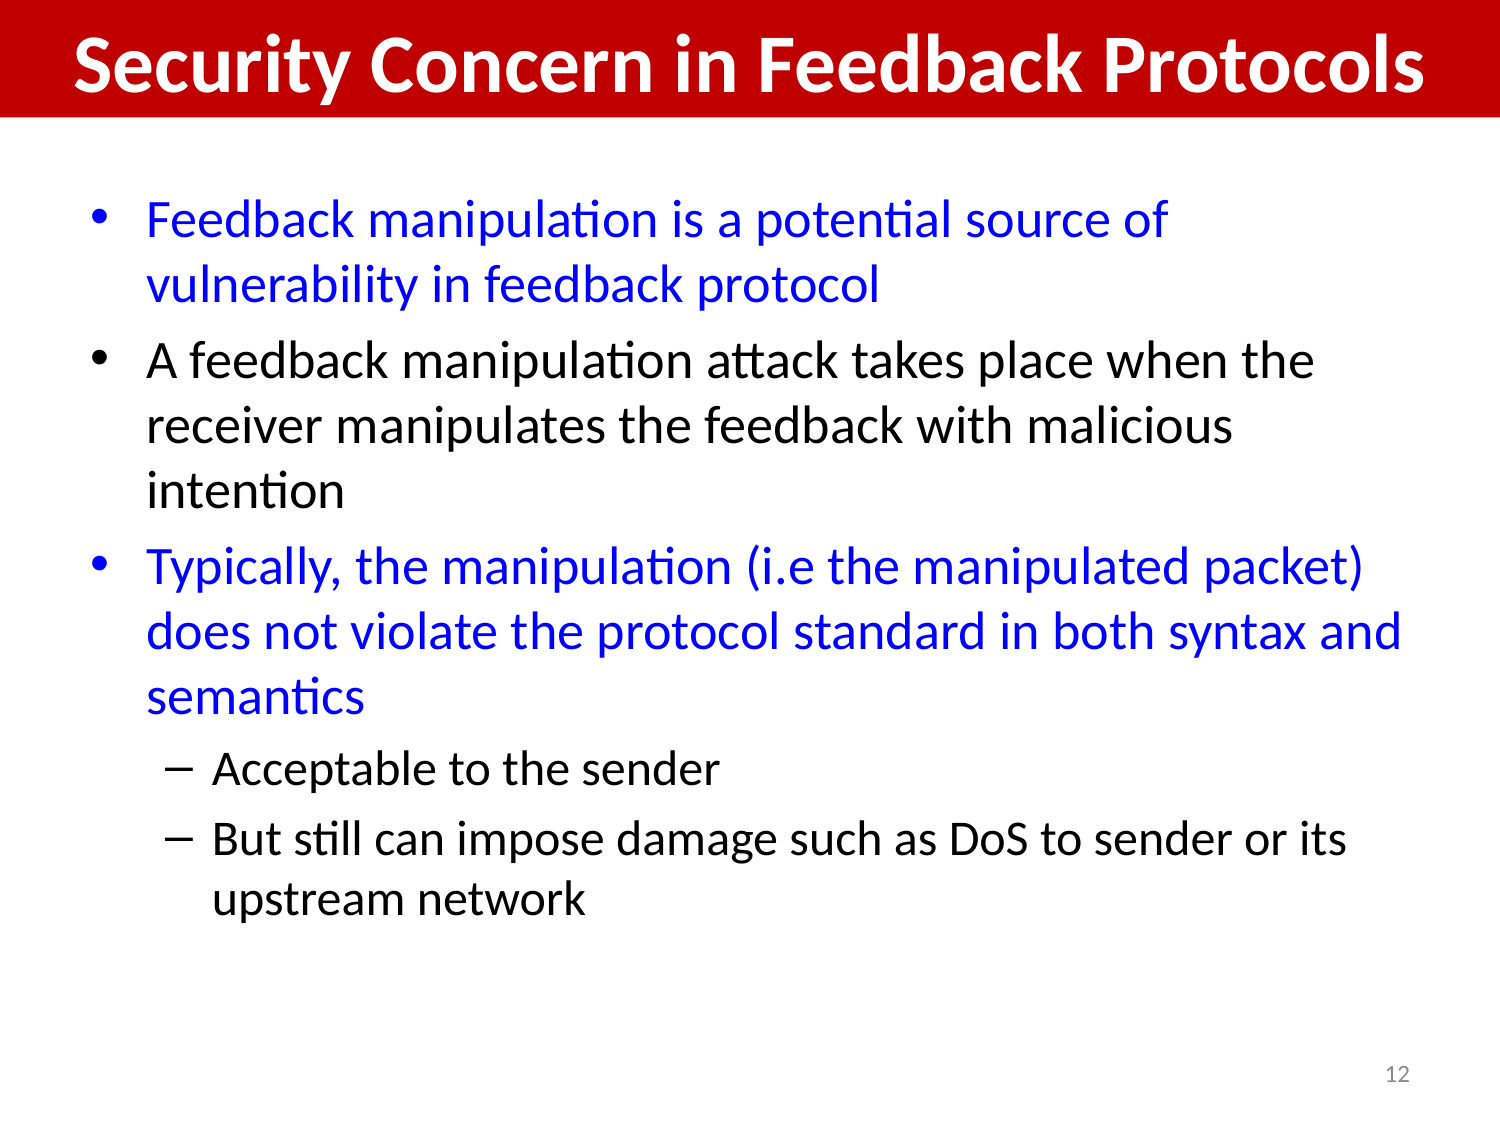

Security Concern in Feedback Protocols
Feedback manipulation is a potential source of vulnerability in feedback protocol
A feedback manipulation attack takes place when the receiver manipulates the feedback with malicious intention
Typically, the manipulation (i.e the manipulated packet) does not violate the protocol standard in both syntax and semantics
Acceptable to the sender
But still can impose damage such as DoS to sender or its upstream network

12